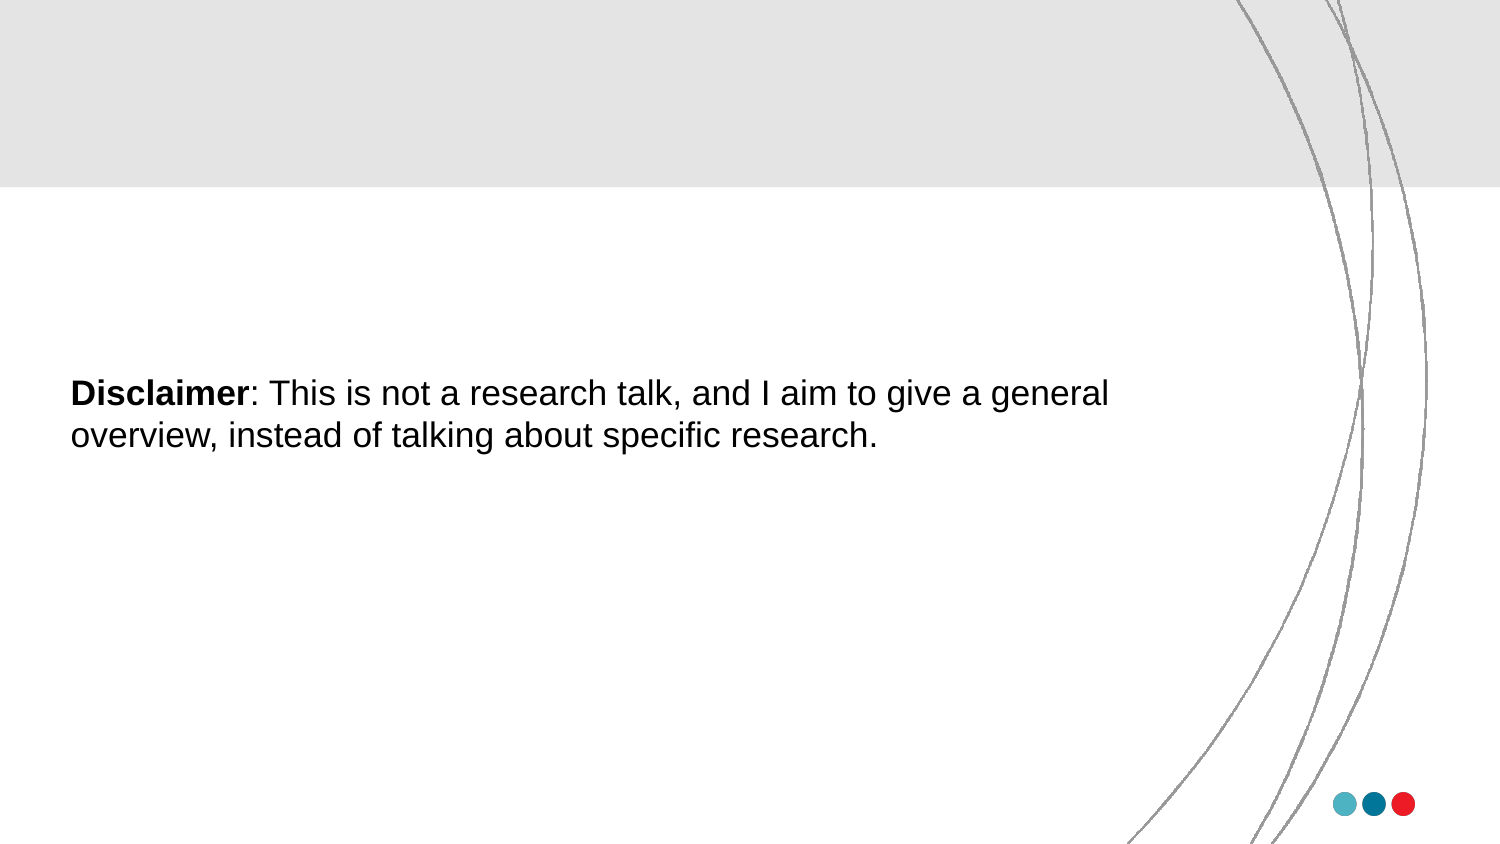

#

Disclaimer: This is not a research talk, and I aim to give a general overview, instead of talking about specific research.